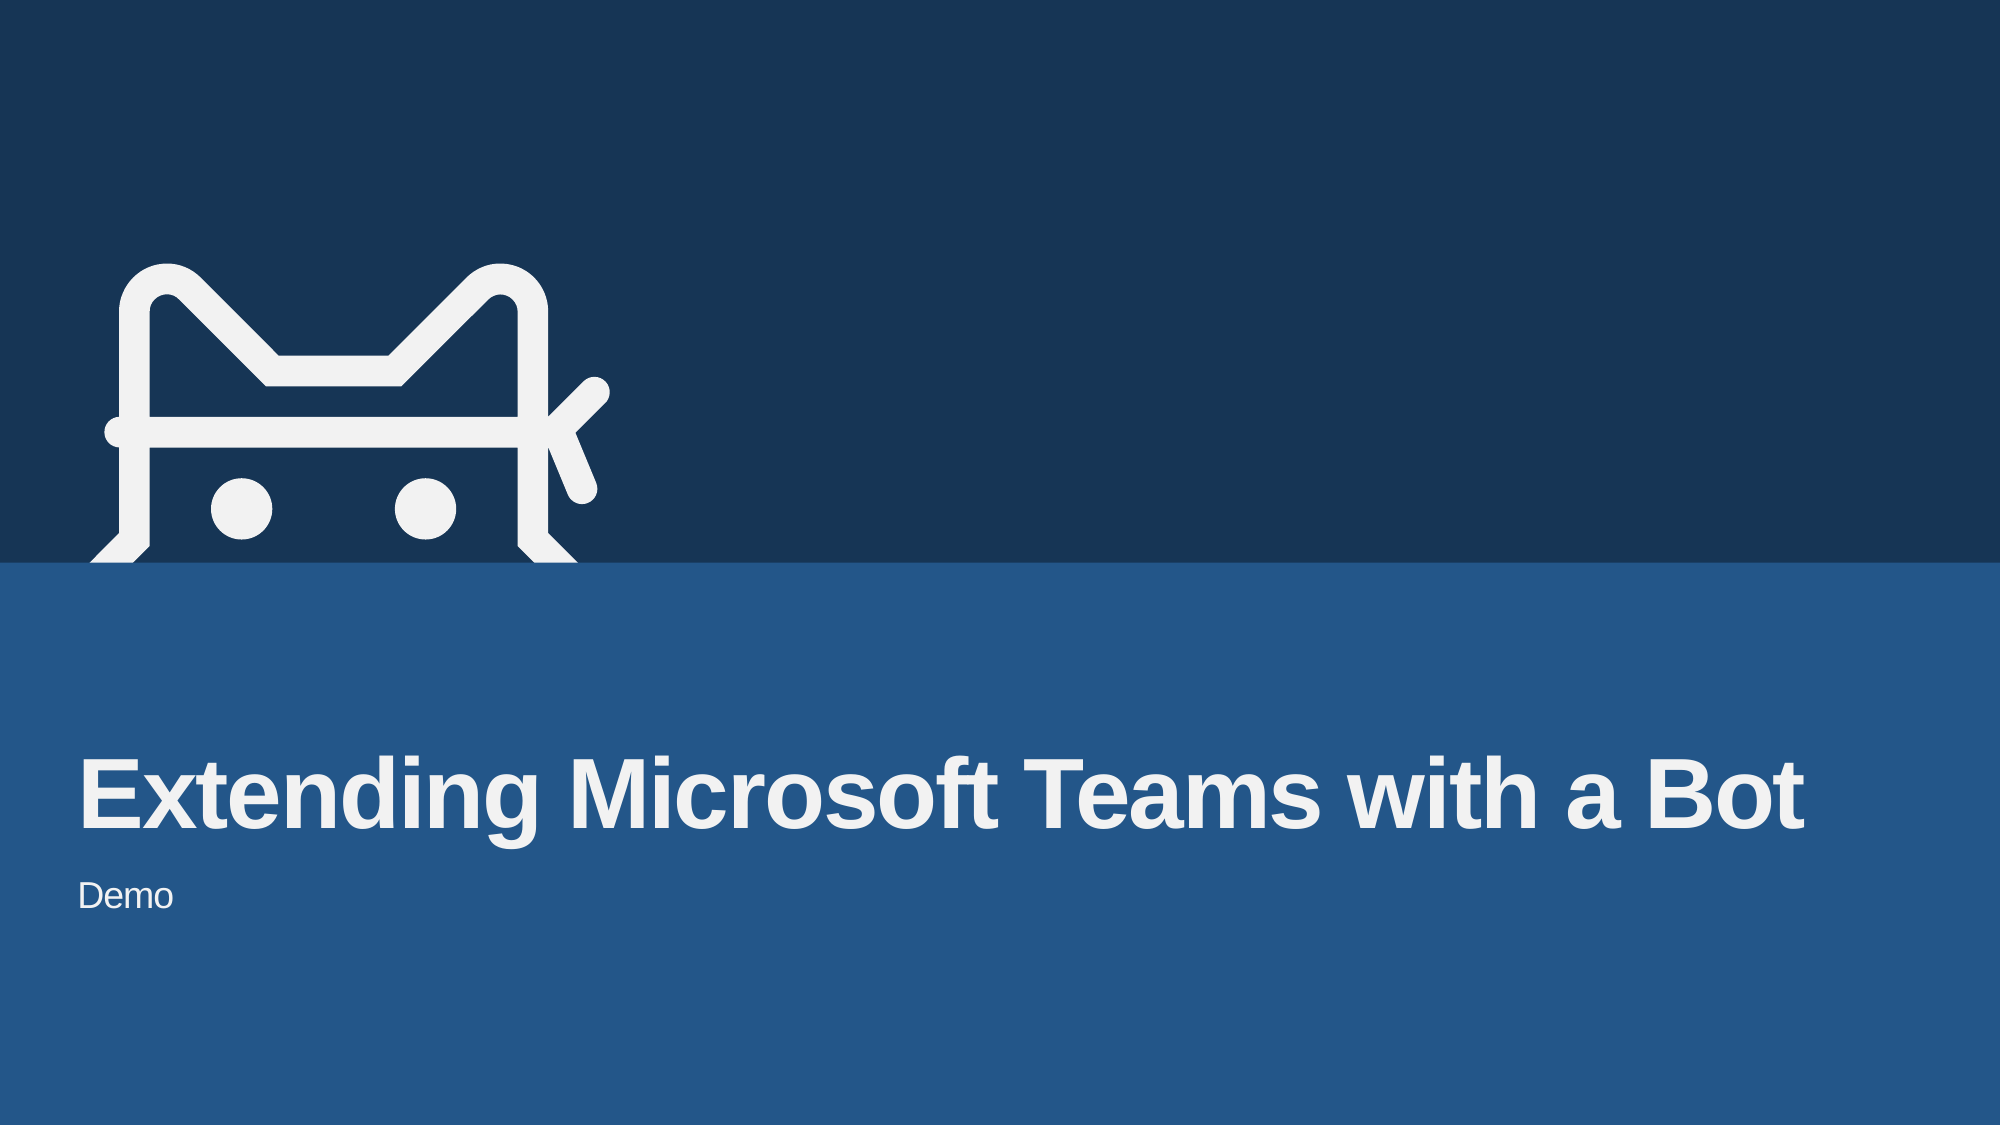

# Extending Microsoft Teams with a Bot
Demo